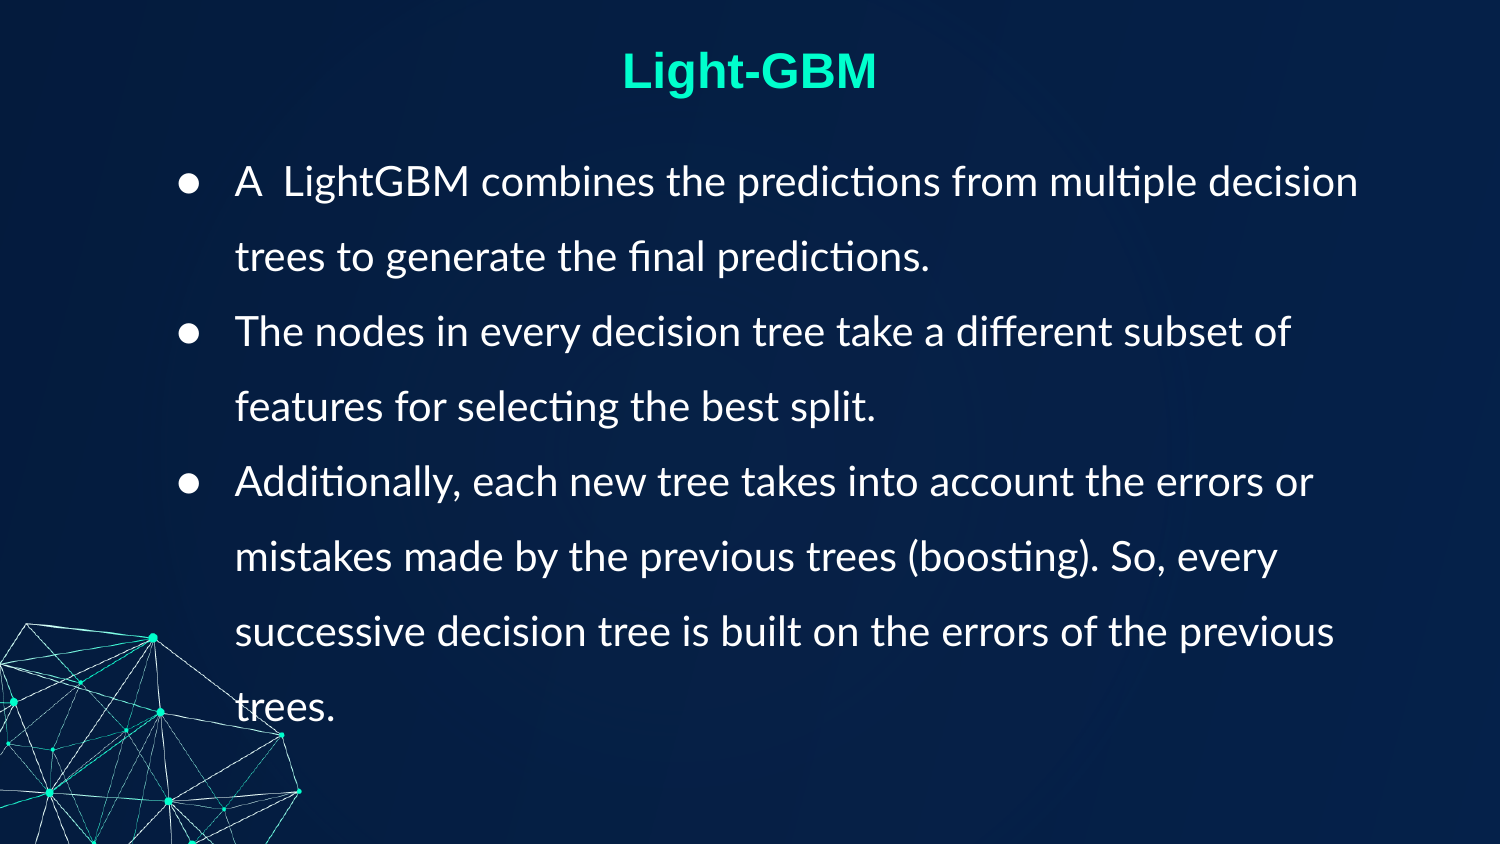

# Light-GBM
A  LightGBM combines the predictions from multiple decision trees to generate the final predictions.
The nodes in every decision tree take a different subset of features for selecting the best split.
Additionally, each new tree takes into account the errors or mistakes made by the previous trees (boosting). So, every successive decision tree is built on the errors of the previous trees.